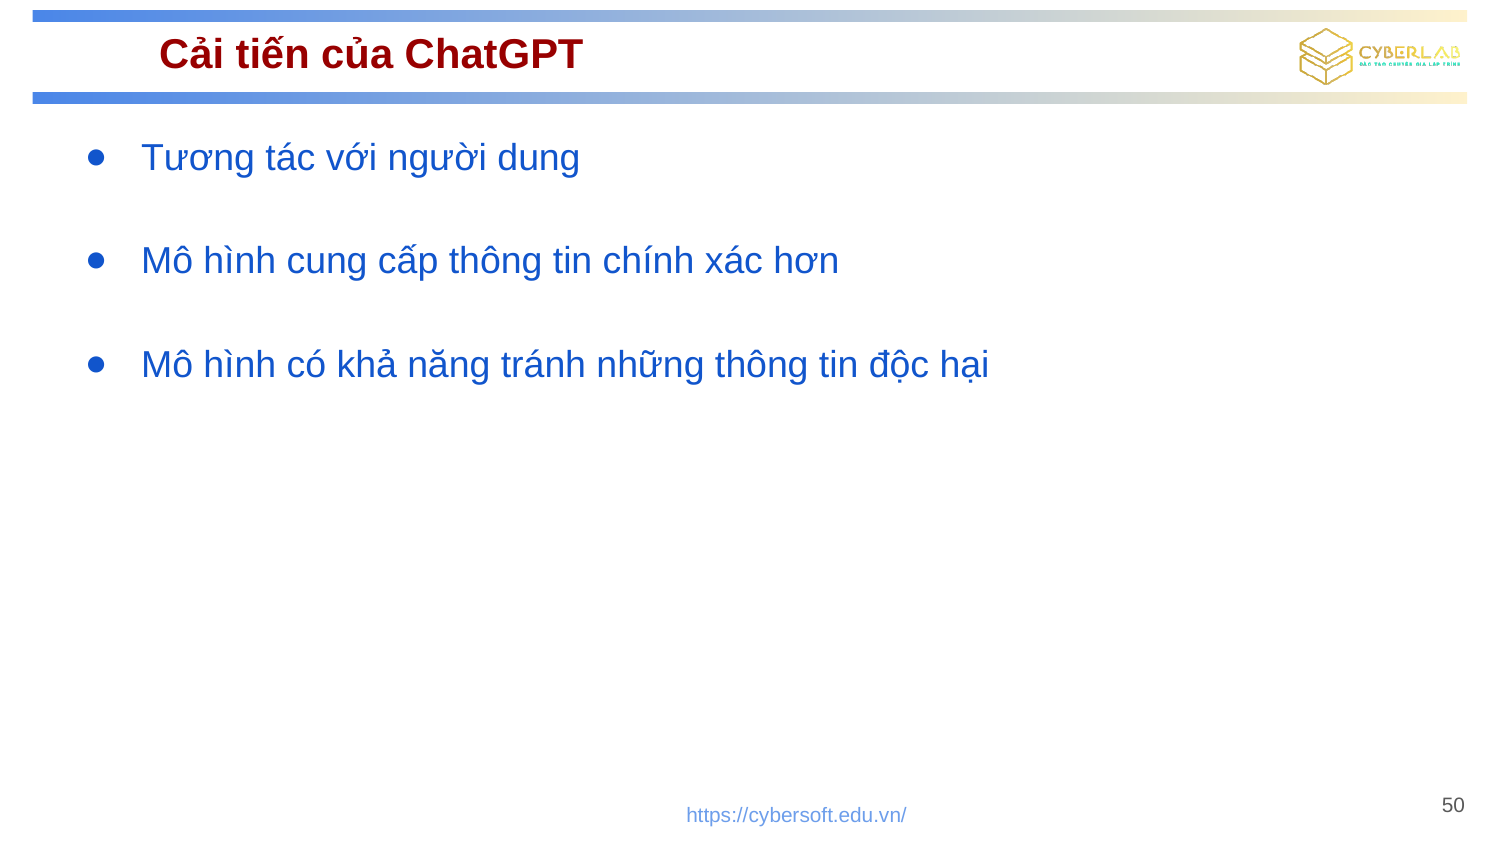

# Cải tiến của ChatGPT
Tương tác với người dung

Mô hình cung cấp thông tin chính xác hơn

Mô hình có khả năng tránh những thông tin độc hại
50